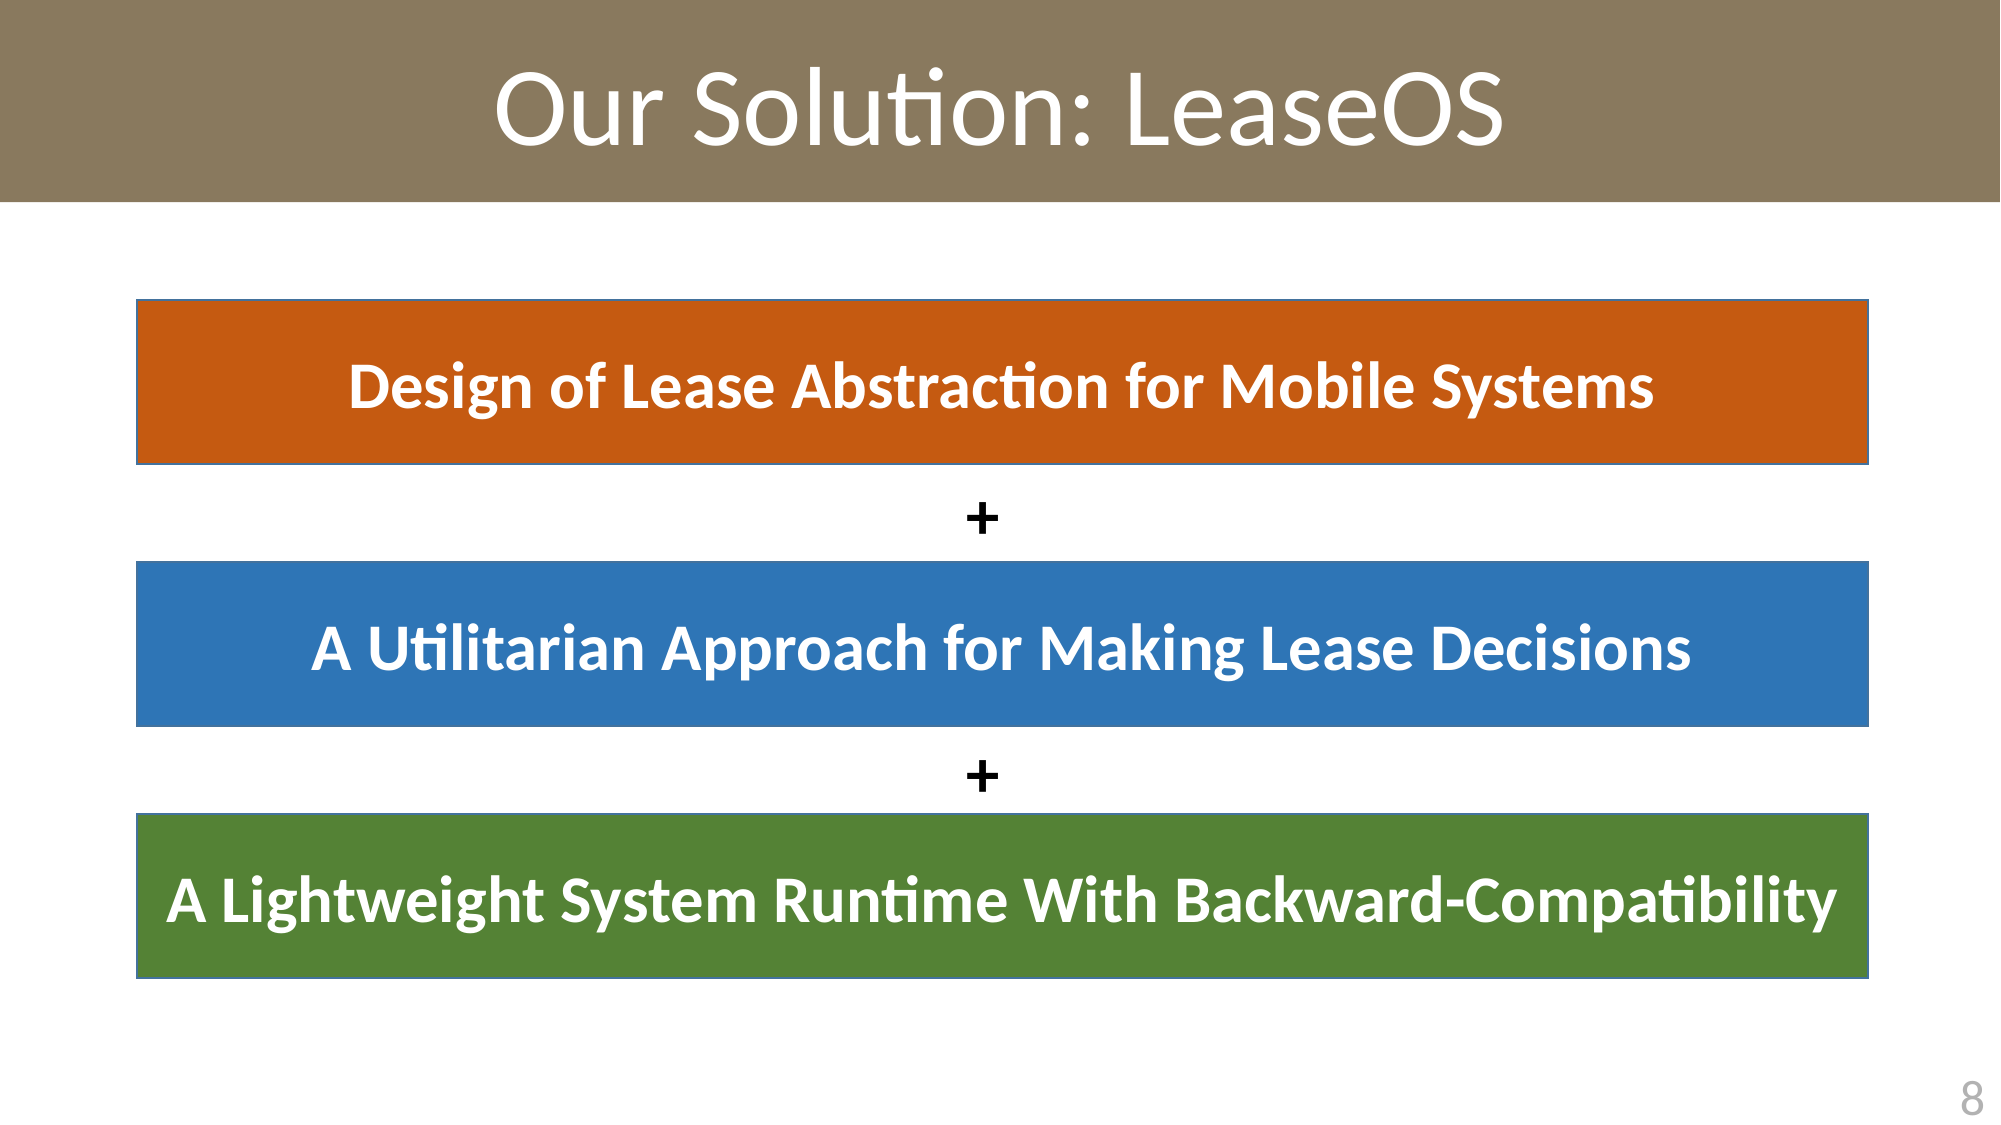

Our Solution: LeaseOS
Design of Lease Abstraction for Mobile Systems
+
A Utilitarian Approach for Making Lease Decisions
+
A Lightweight System Runtime With Backward-Compatibility
8